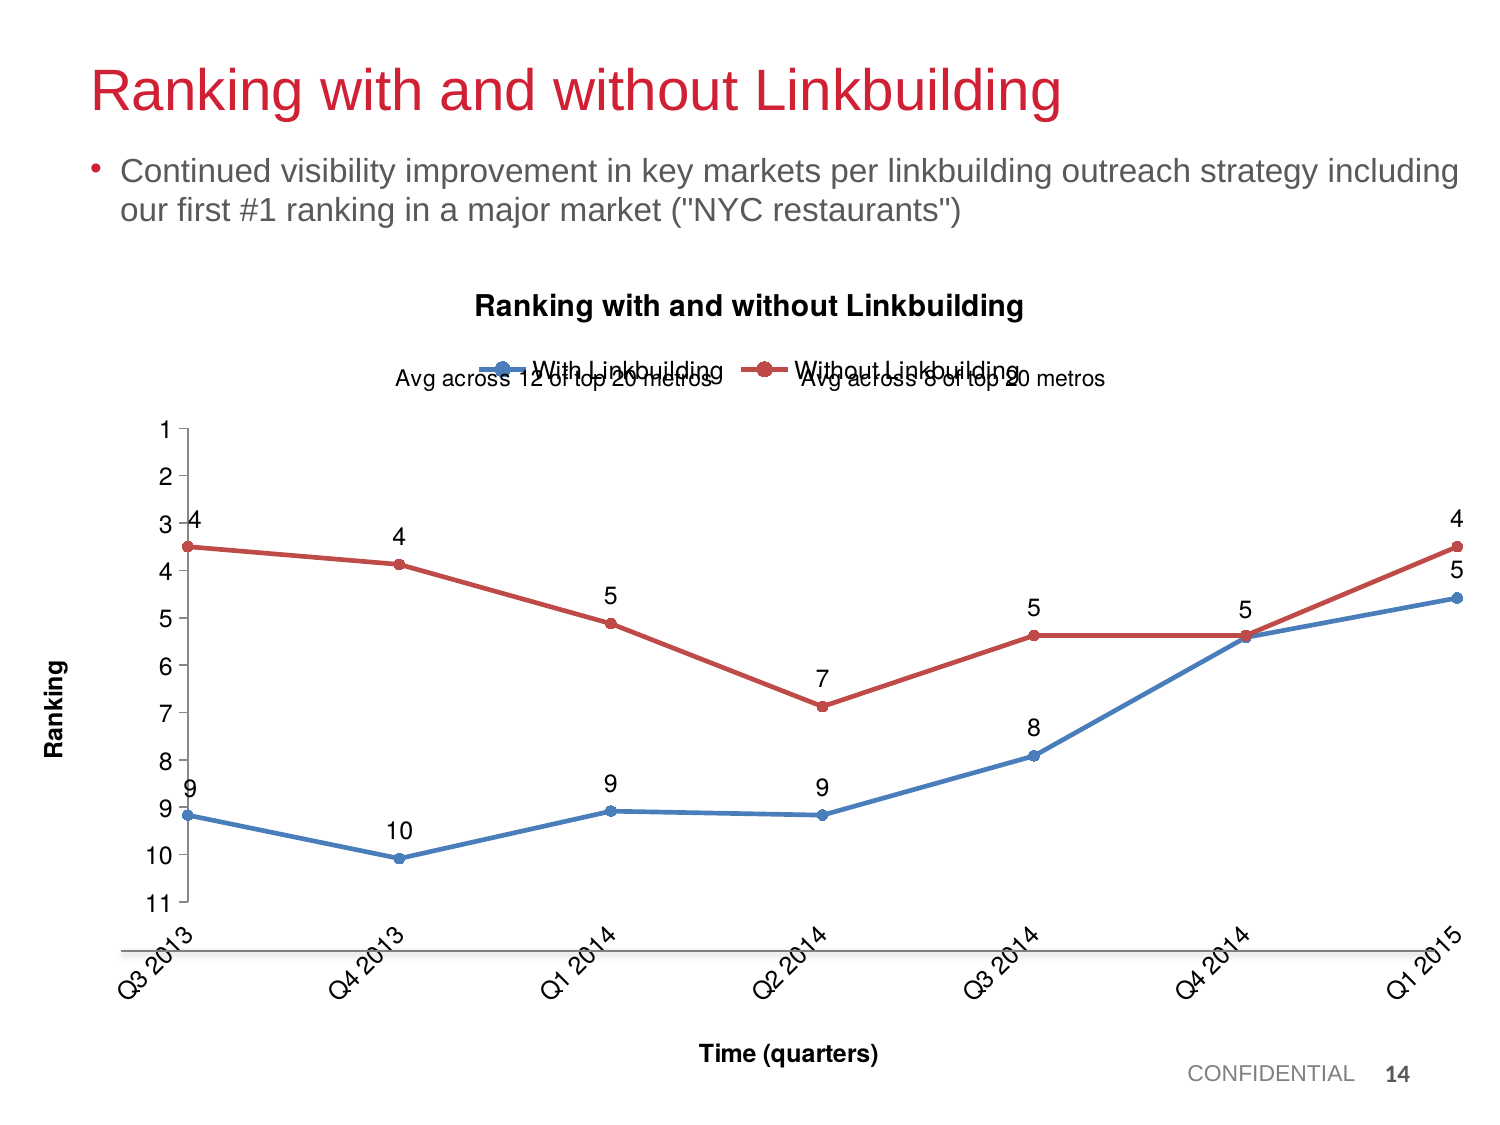

Ranking with and without Linkbuilding
Continued visibility improvement in key markets per linkbuilding outreach strategy including our first #1 ranking in a major market ("NYC restaurants")

### Chart: Ranking with and without Linkbuilding

| Category | With Linkbuilding | Without Linkbuilding |
|---|---|---|
| Q3 2013 | 9.16666666666667 | 3.5 |
| Q4 2013 | 10.08333333333333 | 3.875 |
| Q1 2014 | 9.083333333333332 | 5.124999999999996 |
| Q2 2014 | 9.16666666666667 | 6.875 |
| Q3 2014 | 7.916666666666666 | 5.375 |
| Q4 2014 | 5.416666666666666 | 5.375 |
| Q1 2015 | 4.583333333333333 | 3.5 |
14